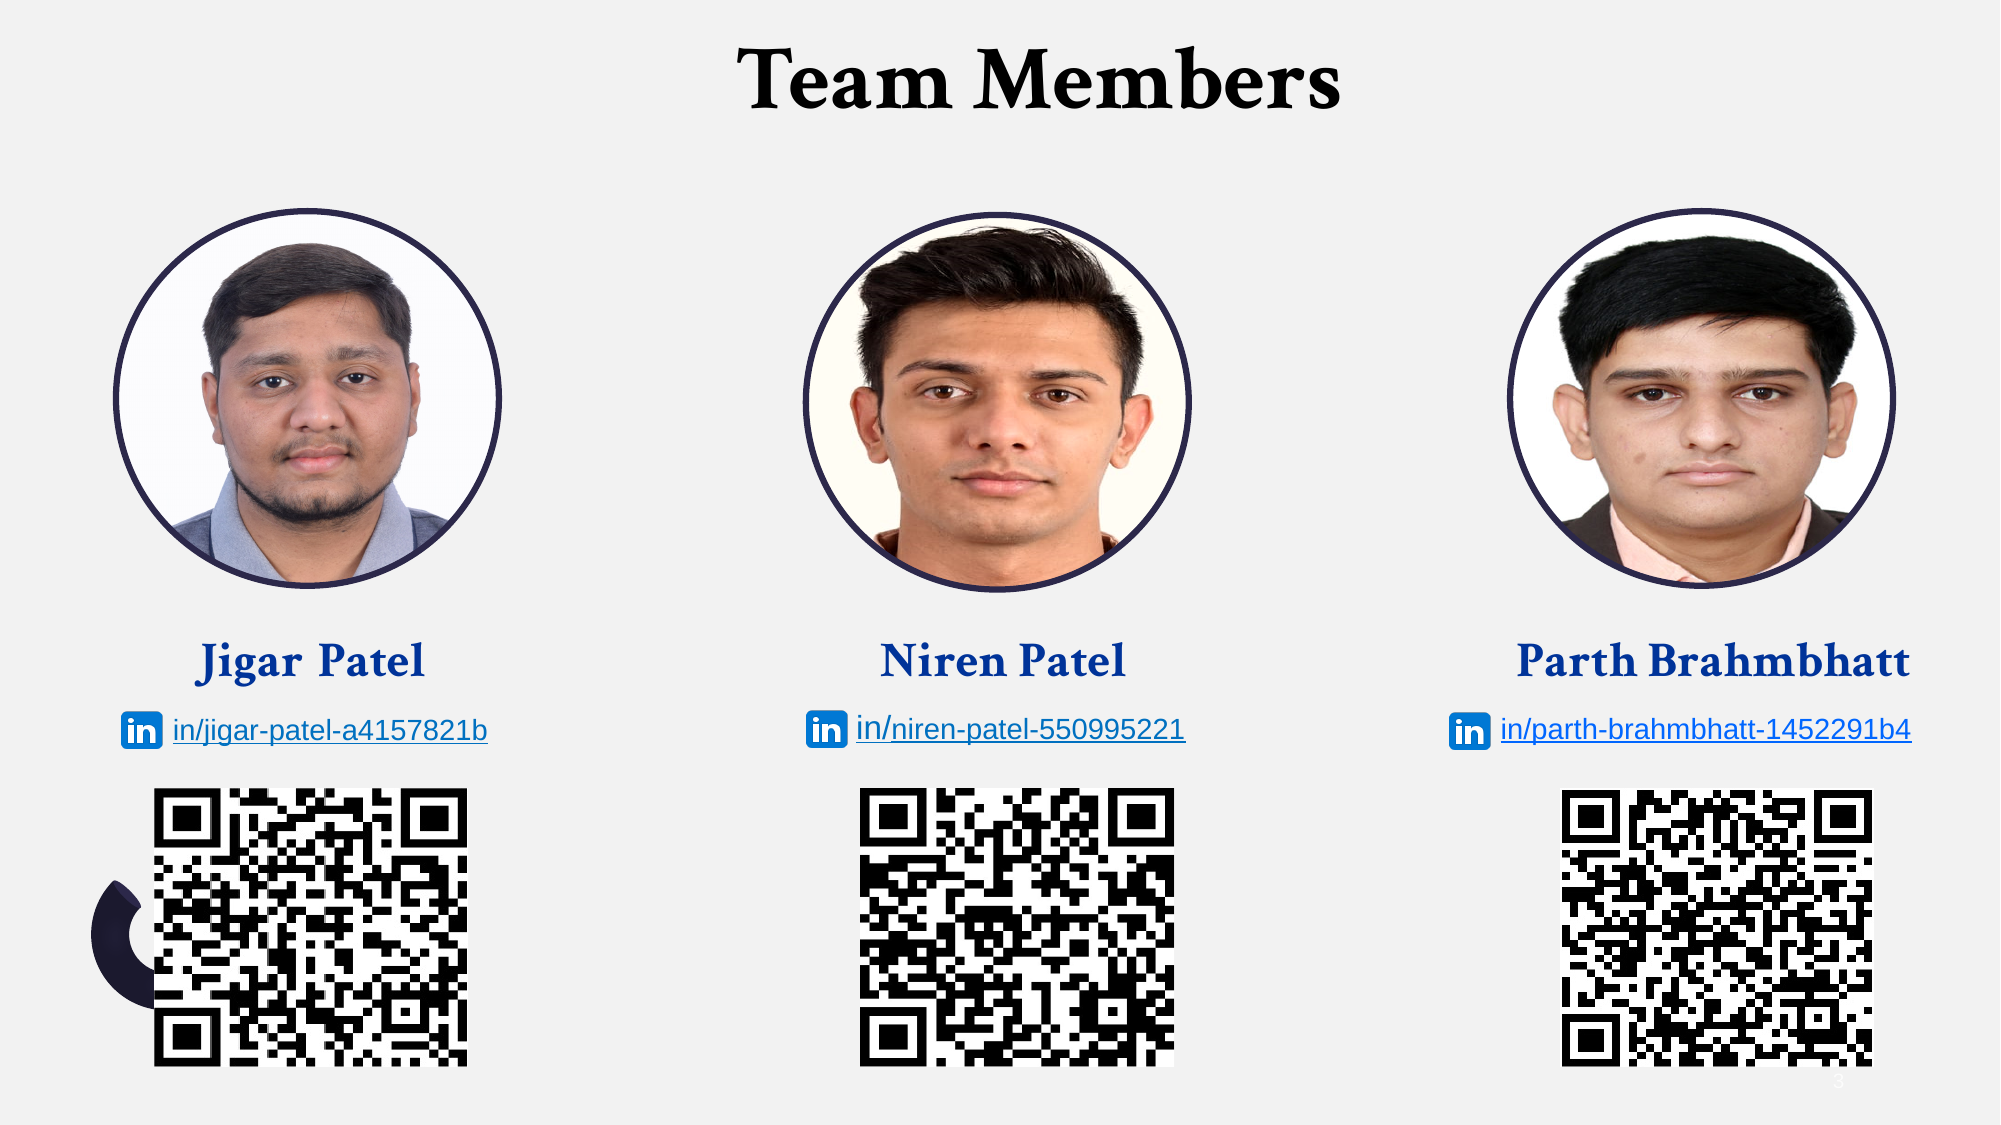

Team Members

Jigar Patel
Parth Brahmbhatt
Niren Patel
in/niren-patel-550995221
in/parth-brahmbhatt-1452291b4
in/jigar-patel-a4157821b

3